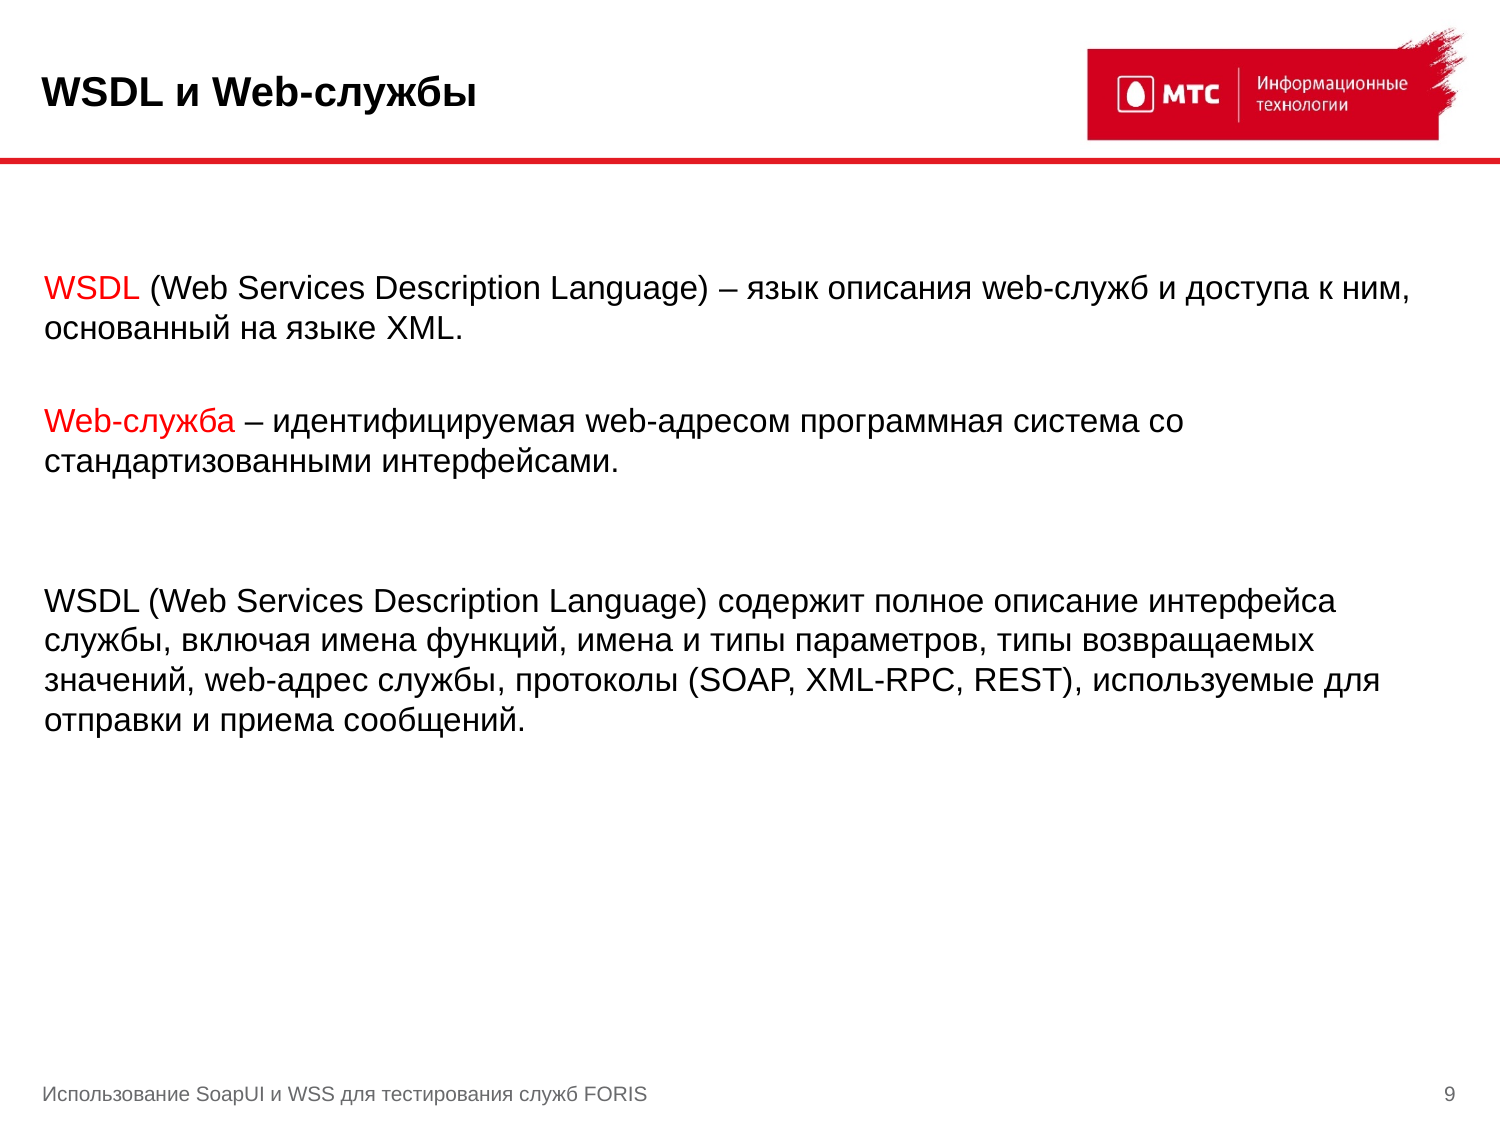

# WSDL и Web-службы
WSDL (Web Services Description Language) – язык описания web-служб и доступа к ним, основанный на языке XML.

Web-служба – идентифицируемая web-адресом программная система со стандартизованными интерфейсами.

WSDL (Web Services Description Language) содержит полное описание интерфейса службы, включая имена функций, имена и типы параметров, типы возвращаемых значений, web-адрес службы, протоколы (SOAP, XML-RPC, REST), используемые для отправки и приема сообщений.

Использование SoapUI и WSS для тестирования служб FORIS
9